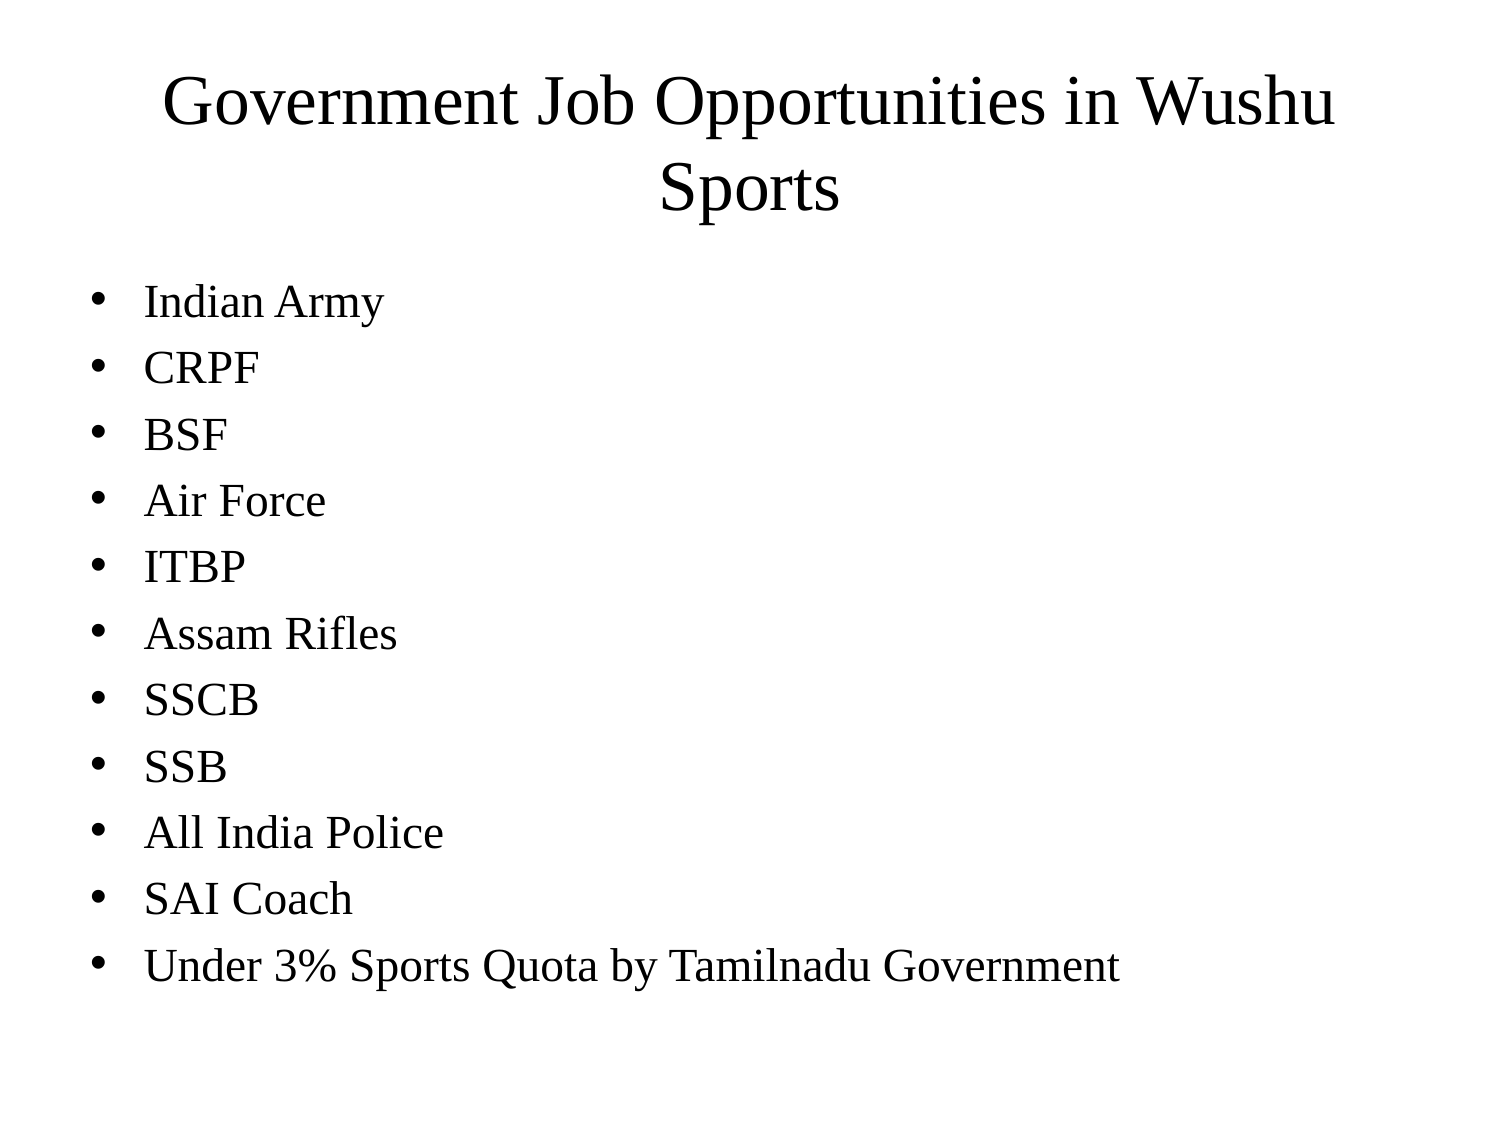

# Government Job Opportunities in Wushu Sports
Indian Army
CRPF
BSF
Air Force
ITBP
Assam Rifles
SSCB
SSB
All India Police
SAI Coach
Under 3% Sports Quota by Tamilnadu Government